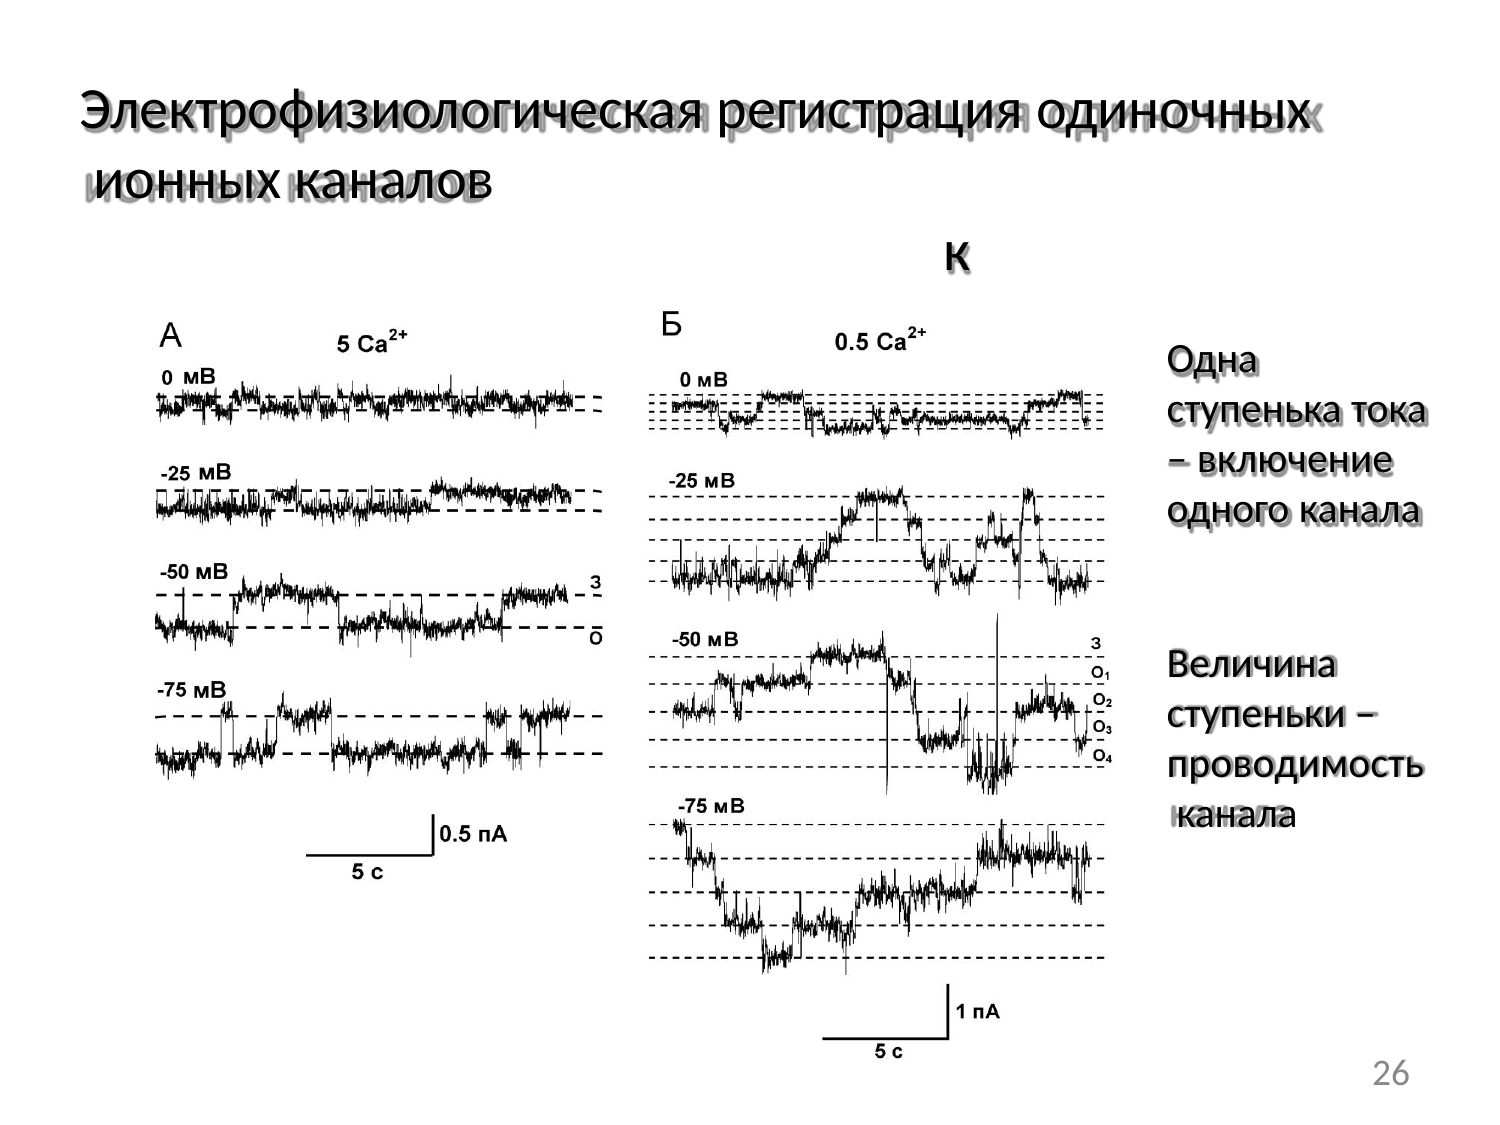

# Электрофизиологическая регистрация одиночных  ионных каналов
к

Одна  ступенька тока
– включение
одного канала

Величина  ступеньки –  проводимость  канала

26